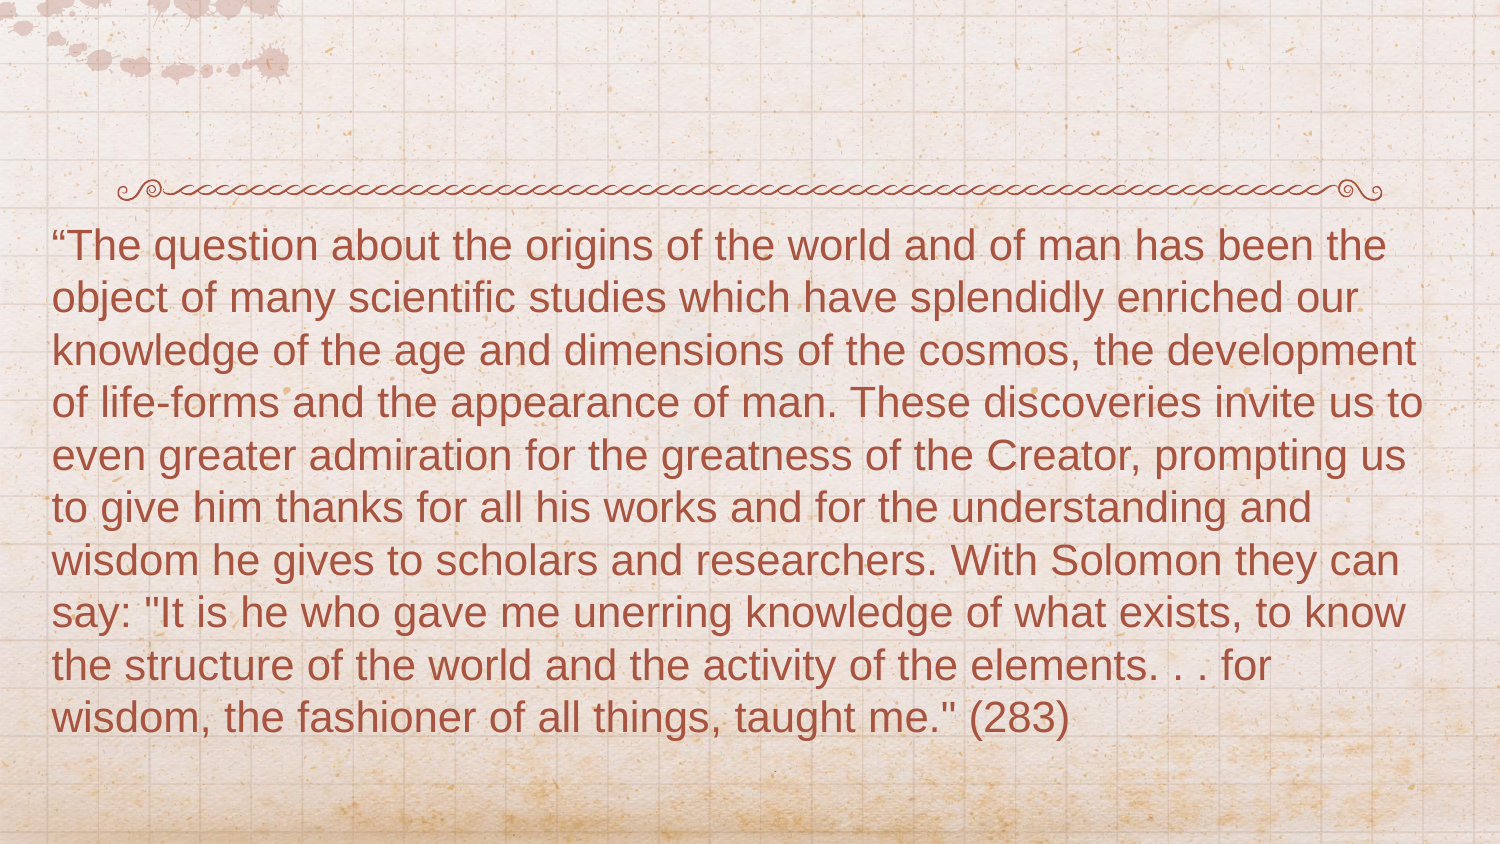

“The question about the origins of the world and of man has been the object of many scientific studies which have splendidly enriched our knowledge of the age and dimensions of the cosmos, the development of life-forms and the appearance of man. These discoveries invite us to even greater admiration for the greatness of the Creator, prompting us to give him thanks for all his works and for the understanding and wisdom he gives to scholars and researchers. With Solomon they can say: "It is he who gave me unerring knowledge of what exists, to know the structure of the world and the activity of the elements. . . for wisdom, the fashioner of all things, taught me." (283)